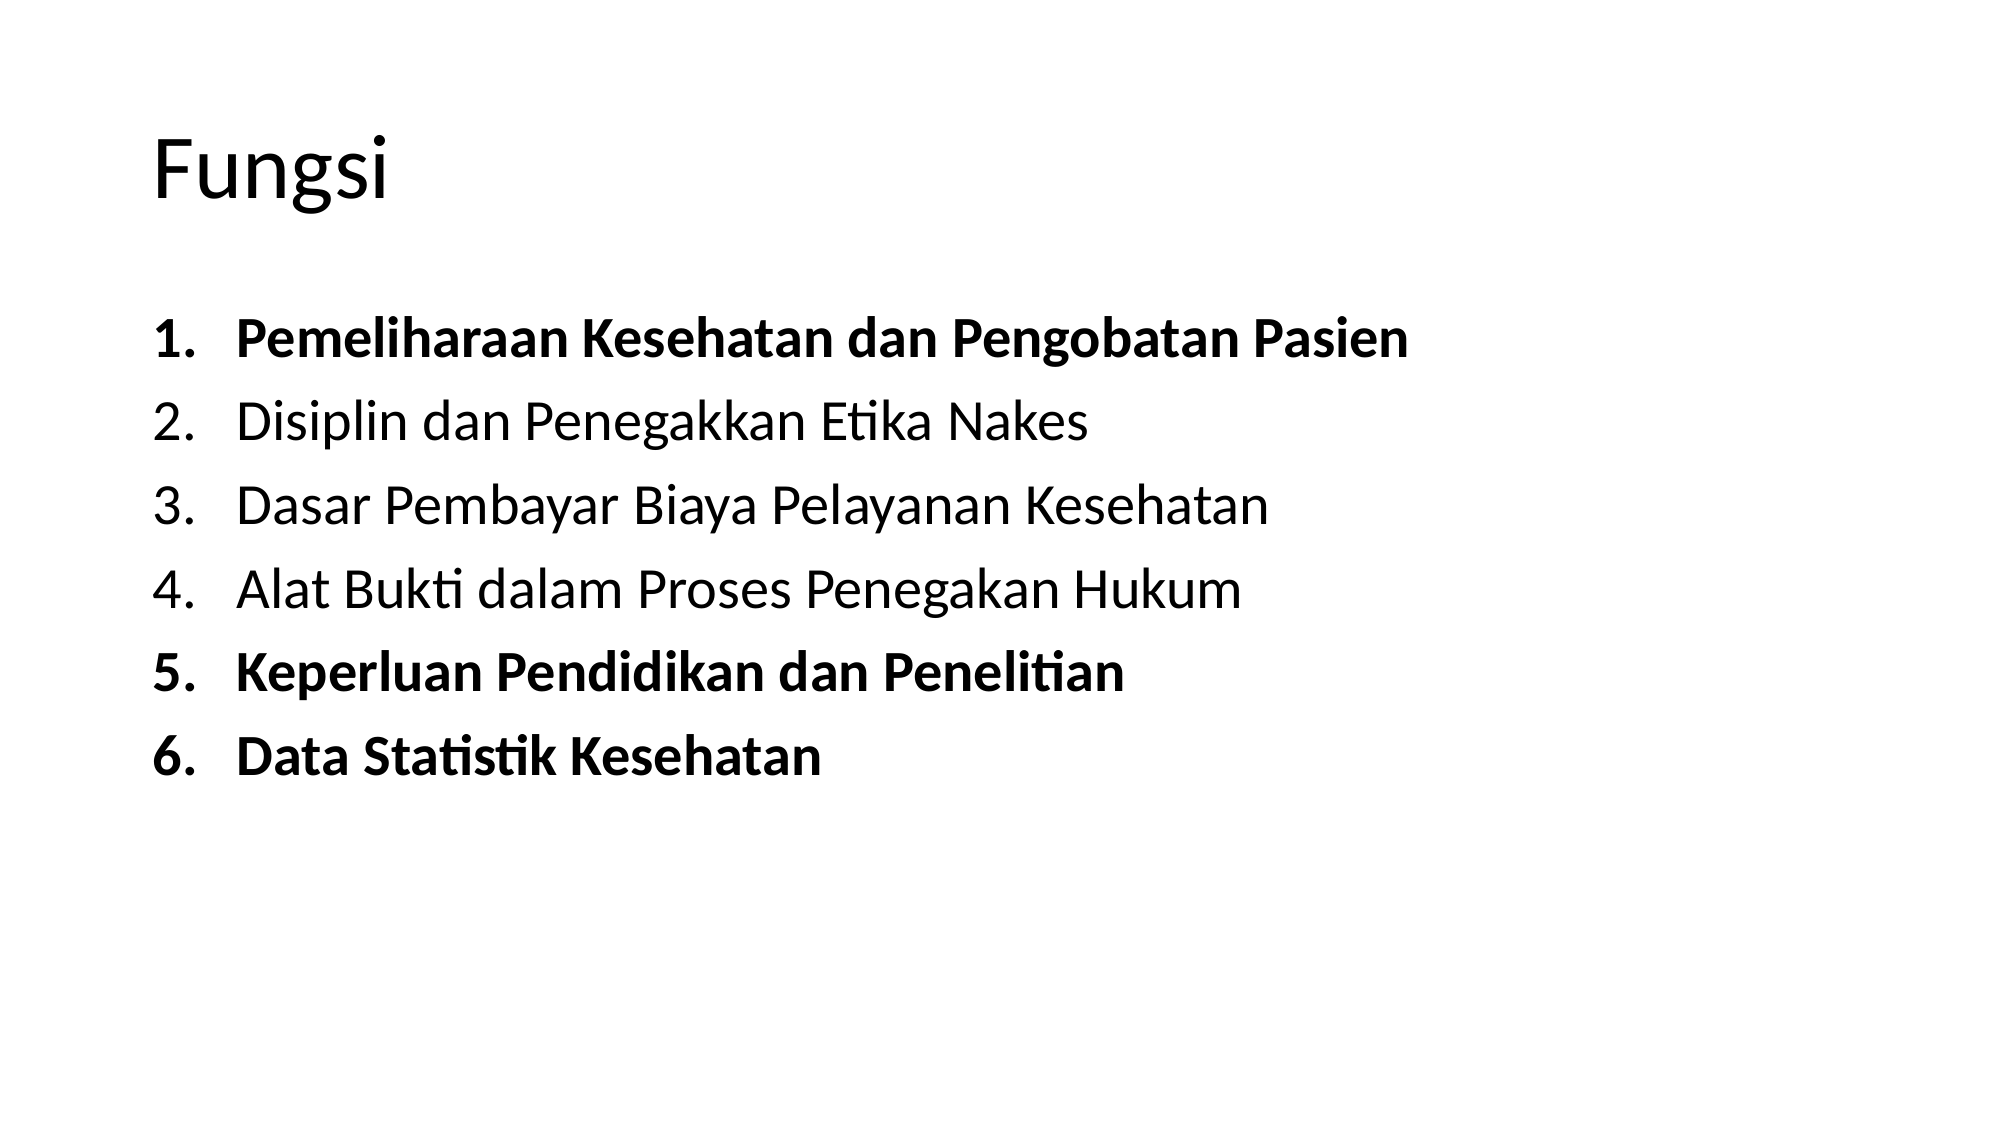

# Fungsi
Pemeliharaan Kesehatan dan Pengobatan Pasien
Disiplin dan Penegakkan Etika Nakes
Dasar Pembayar Biaya Pelayanan Kesehatan
Alat Bukti dalam Proses Penegakan Hukum
Keperluan Pendidikan dan Penelitian
Data Statistik Kesehatan